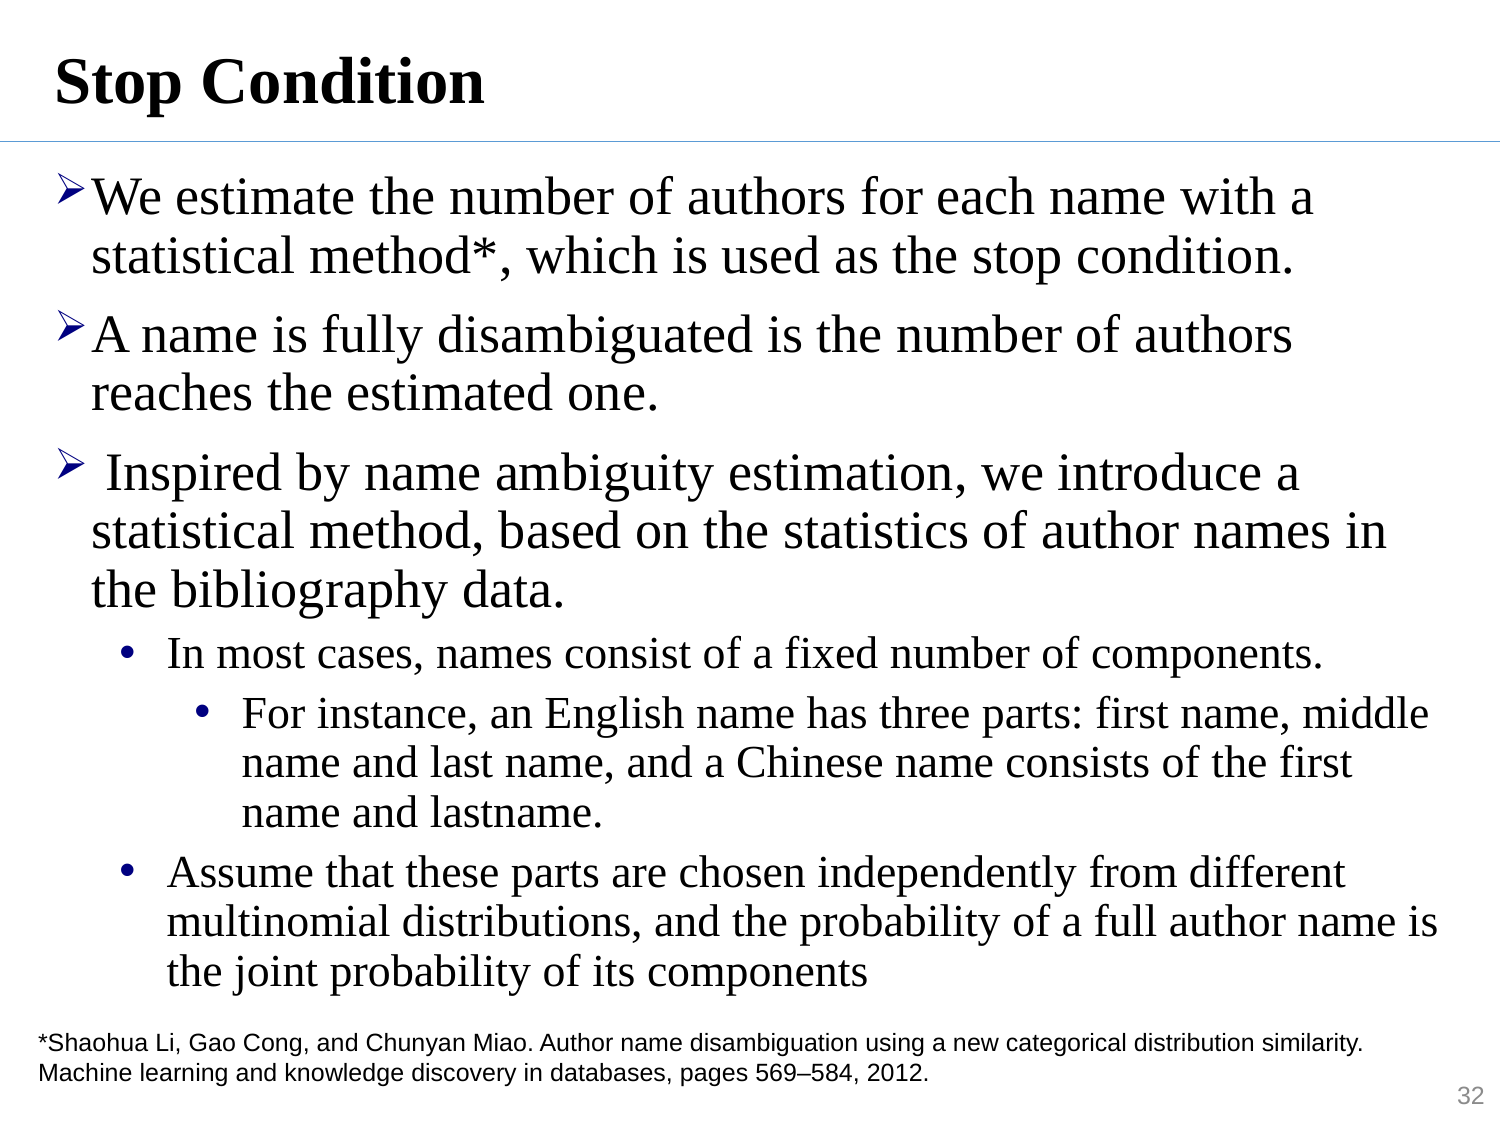

# Stop Condition
We estimate the number of authors for each name with a statistical method*, which is used as the stop condition.
A name is fully disambiguated is the number of authors reaches the estimated one.
 Inspired by name ambiguity estimation, we introduce a statistical method, based on the statistics of author names in the bibliography data.
In most cases, names consist of a fixed number of components.
For instance, an English name has three parts: first name, middle name and last name, and a Chinese name consists of the first name and lastname.
Assume that these parts are chosen independently from different multinomial distributions, and the probability of a full author name is the joint probability of its components
*Shaohua Li, Gao Cong, and Chunyan Miao. Author name disambiguation using a new categorical distribution similarity. Machine learning and knowledge discovery in databases, pages 569–584, 2012.
32